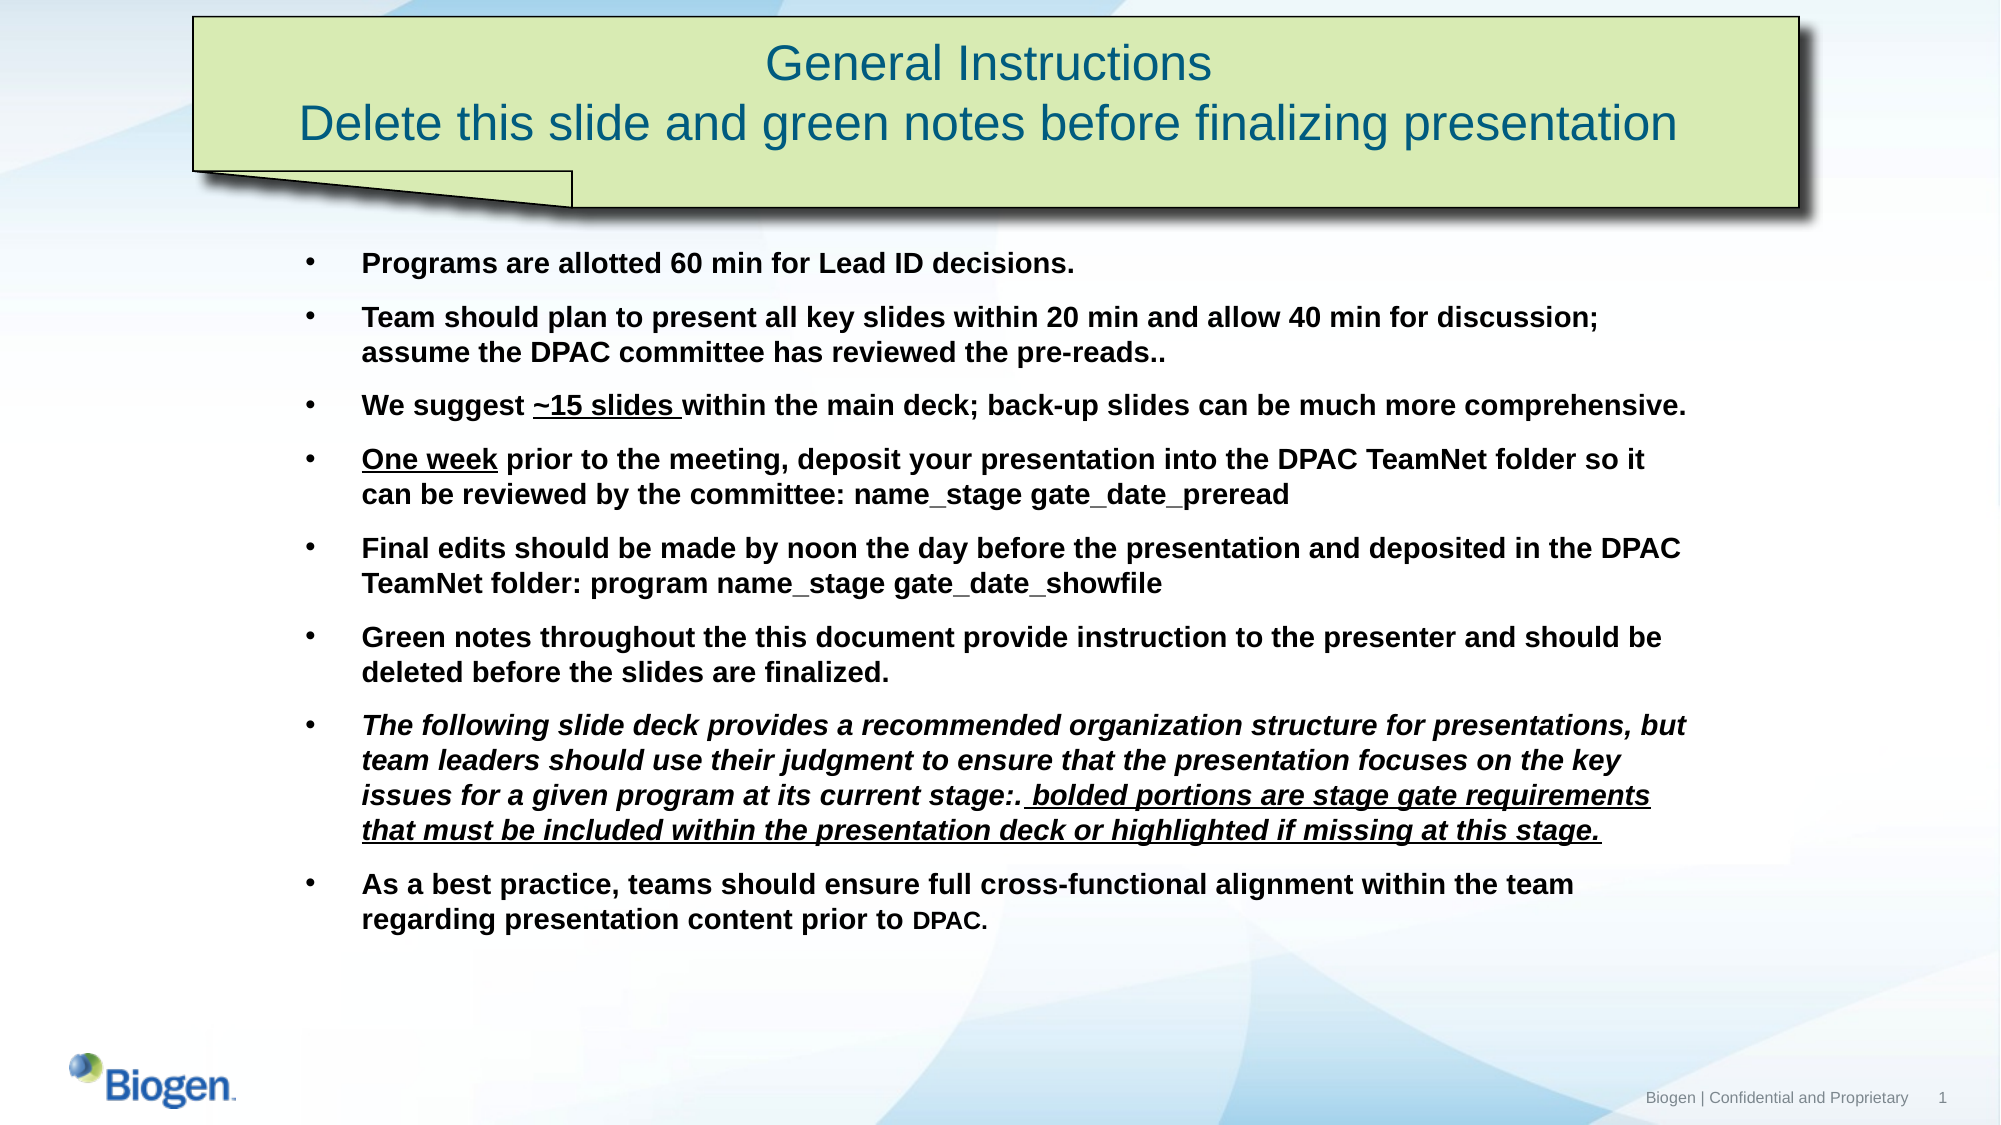

General Instructions
Delete this slide and green notes before finalizing presentation
Programs are allotted 60 min for Lead ID decisions.
Team should plan to present all key slides within 20 min and allow 40 min for discussion; assume the DPAC committee has reviewed the pre-reads..
We suggest ~15 slides within the main deck; back-up slides can be much more comprehensive.
One week prior to the meeting, deposit your presentation into the DPAC TeamNet folder so it can be reviewed by the committee: name_stage gate_date_preread
Final edits should be made by noon the day before the presentation and deposited in the DPAC TeamNet folder: program name_stage gate_date_showfile
Green notes throughout the this document provide instruction to the presenter and should be deleted before the slides are finalized.
The following slide deck provides a recommended organization structure for presentations, but team leaders should use their judgment to ensure that the presentation focuses on the key issues for a given program at its current stage:. bolded portions are stage gate requirements that must be included within the presentation deck or highlighted if missing at this stage.
As a best practice, teams should ensure full cross-functional alignment within the team regarding presentation content prior to DPAC.